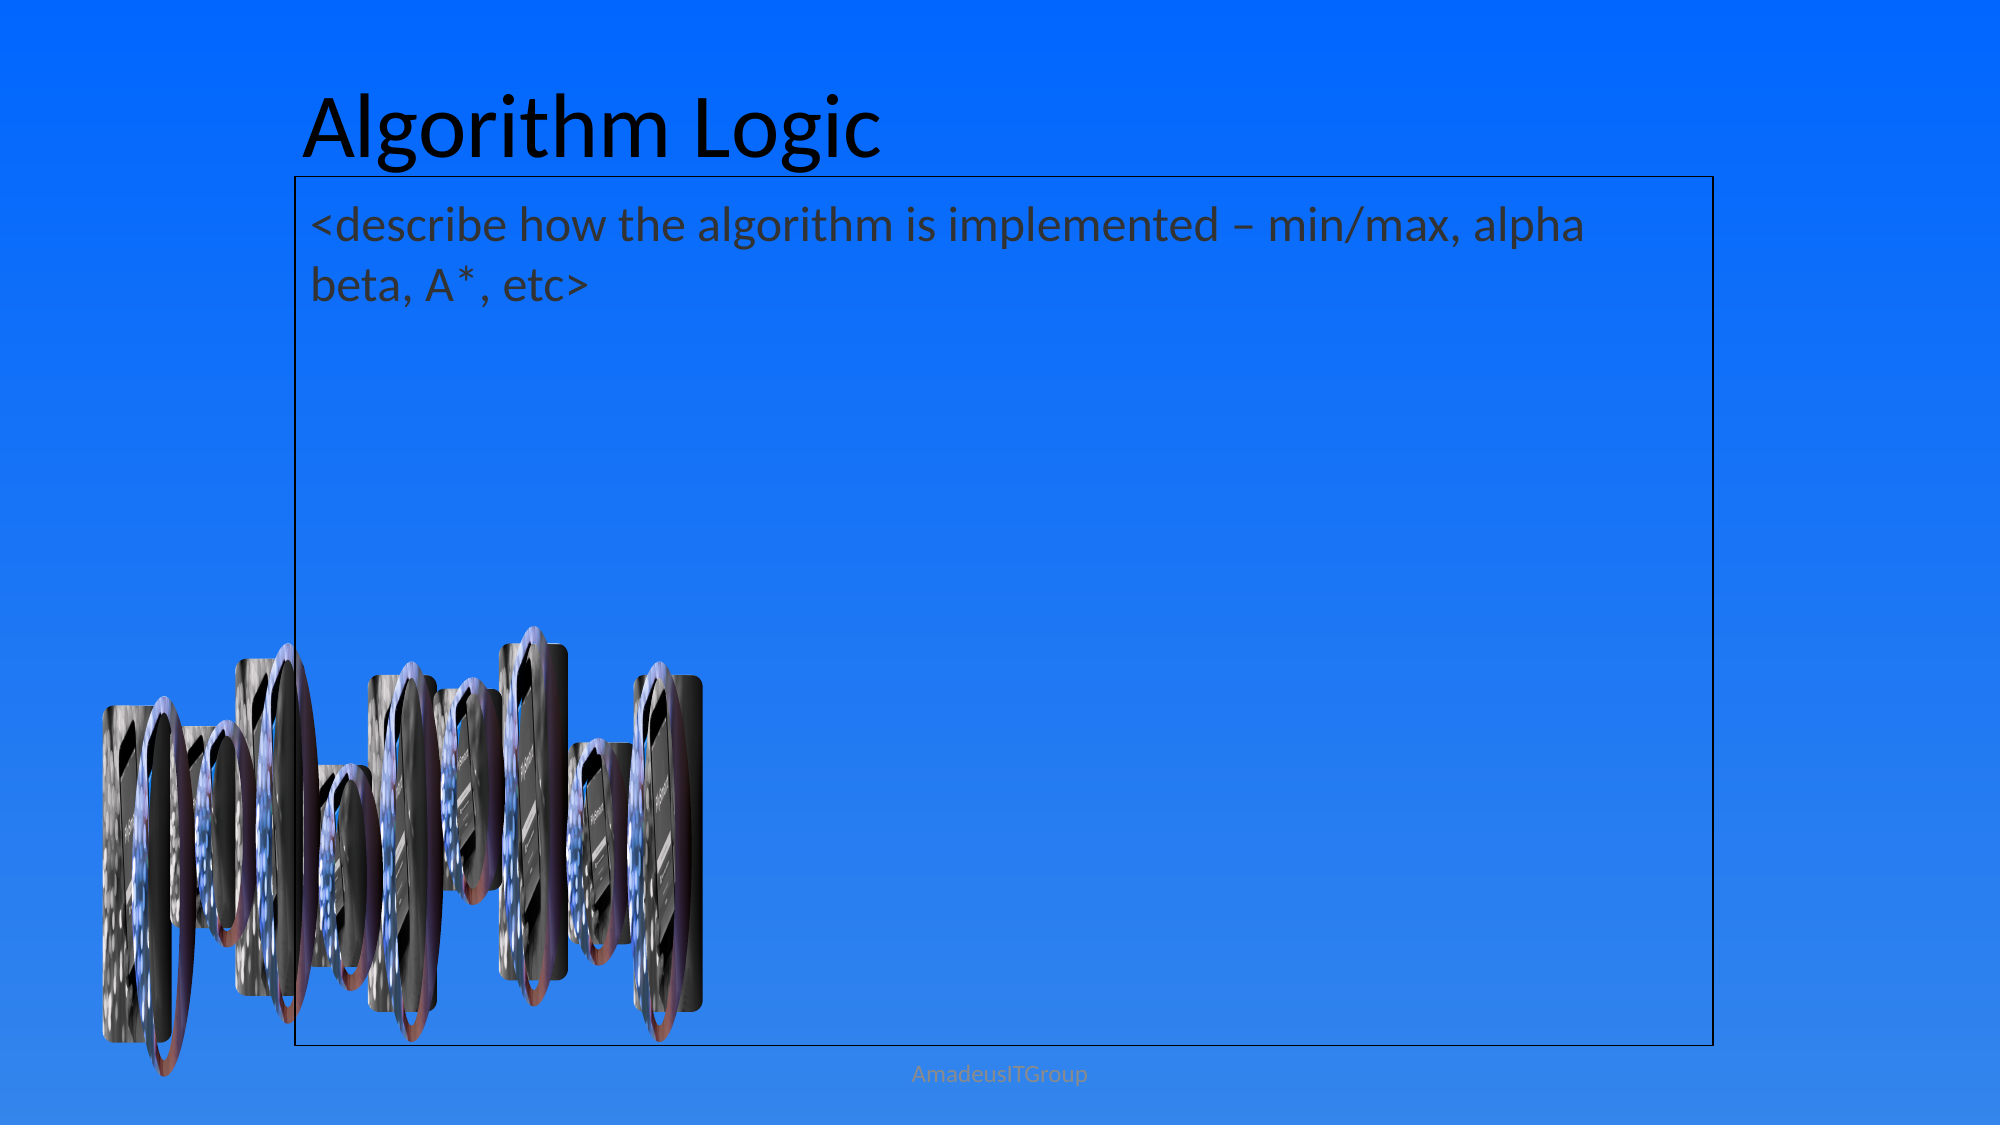

Algorithm Logic
<describe how the algorithm is implemented – min/max, alpha beta, A*, etc>

AmadeusITGroup